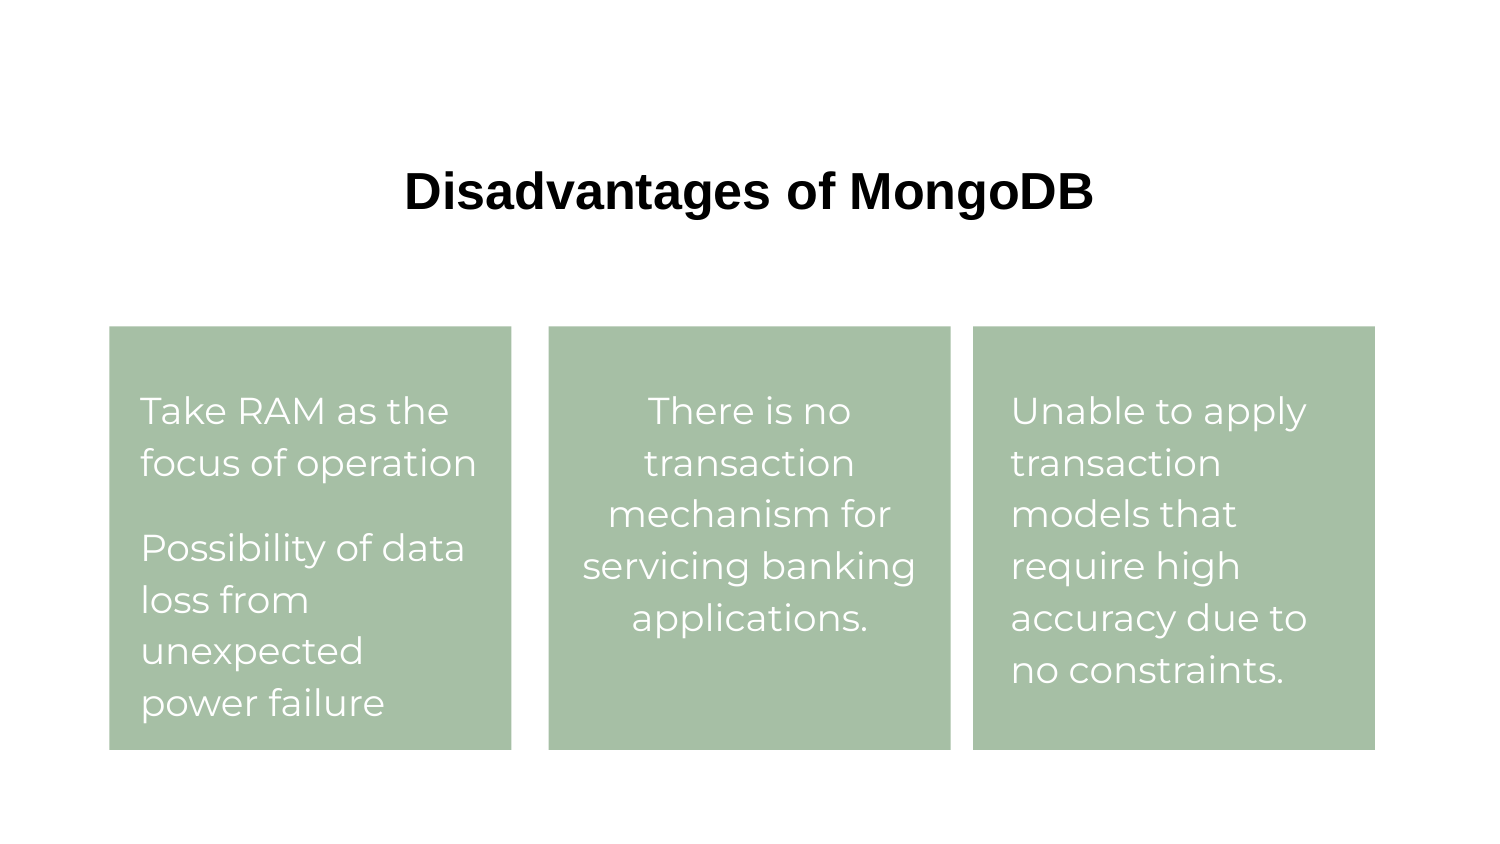

# Disadvantages of MongoDB

Take RAM as the focus of operation
Possibility of data loss from unexpected power failure
There is no transaction mechanism for servicing banking applications.
Unable to apply transaction models that require high accuracy due to no constraints.